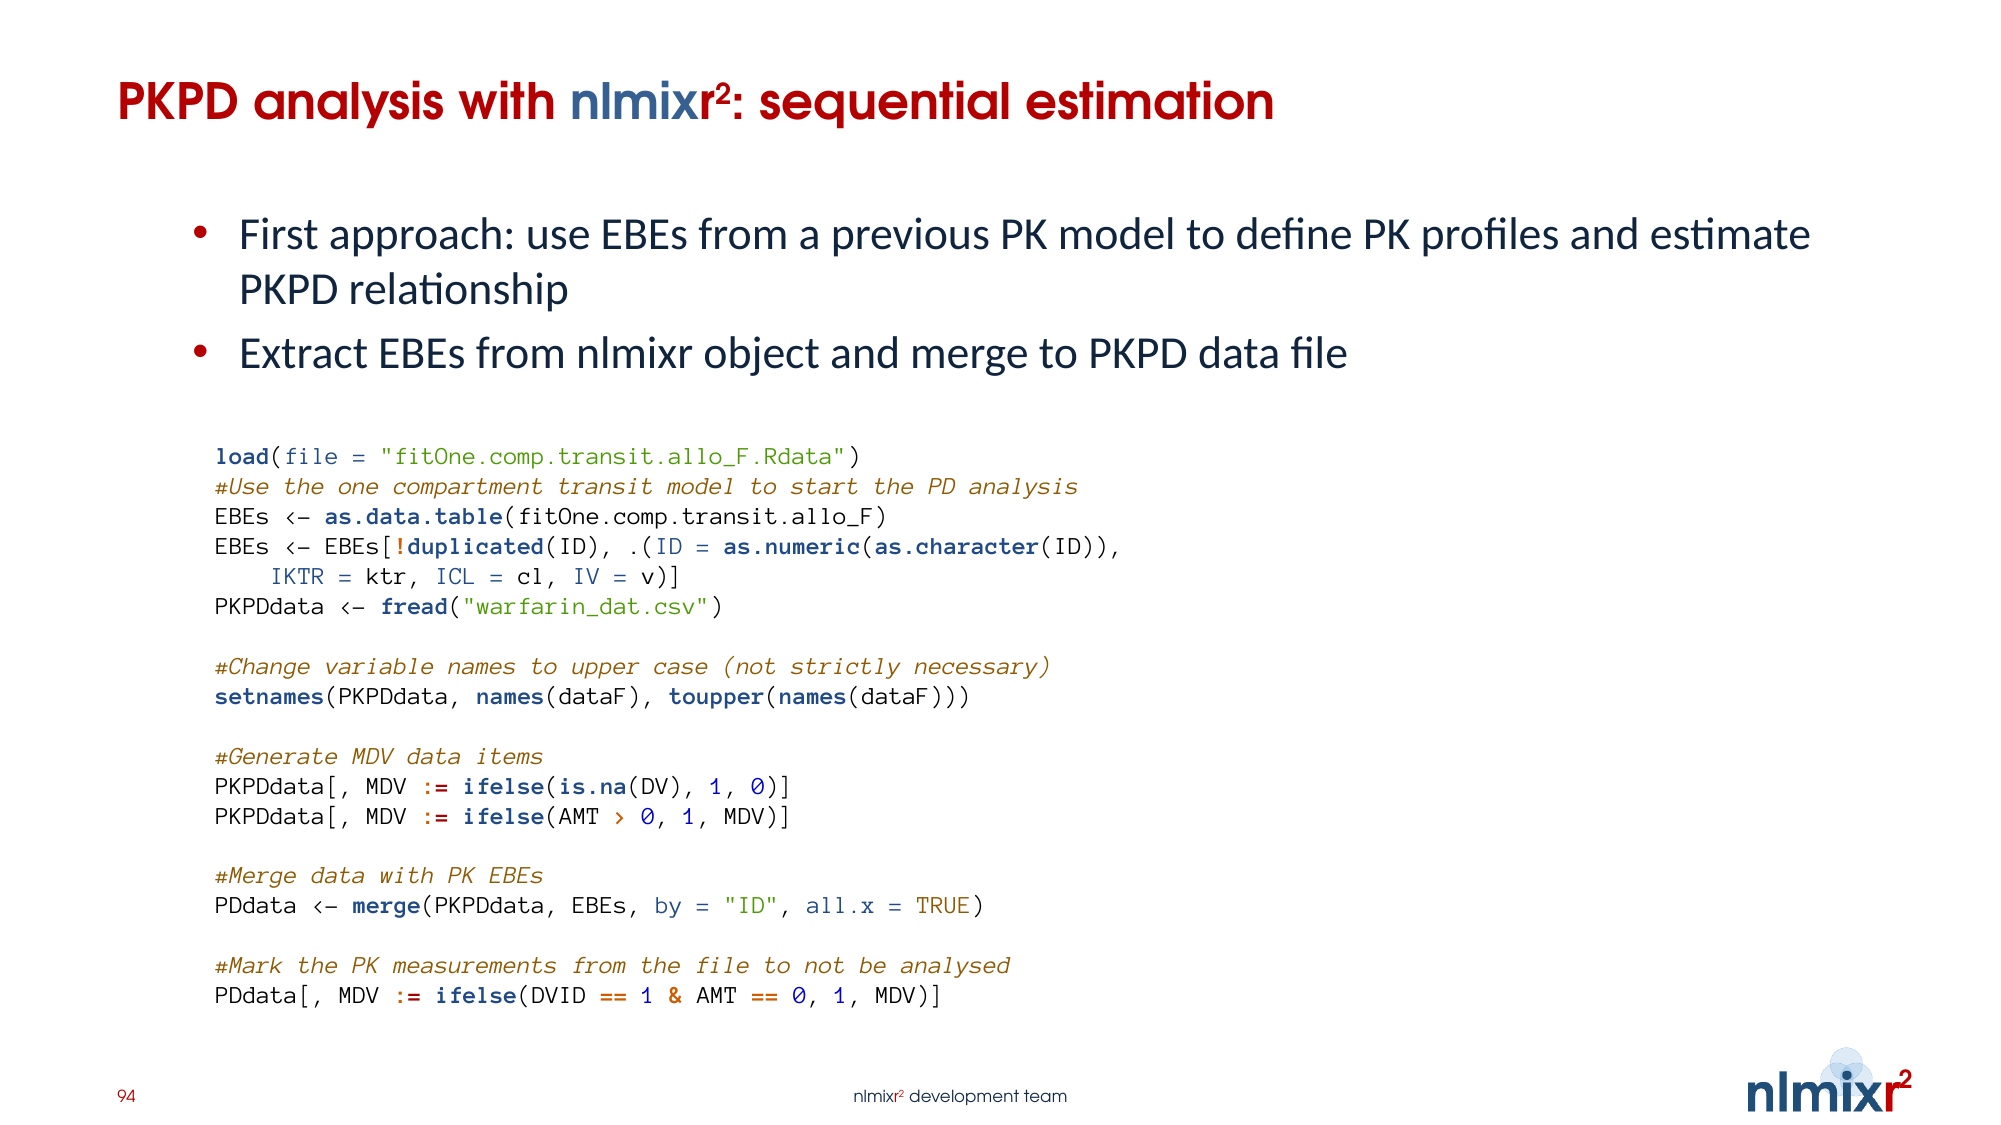

# PKPD analysis with nlmixr2: sequential estimation
First approach: use EBEs from a previous PK model to define PK profiles and estimate PKPD relationship
Extract EBEs from nlmixr object and merge to PKPD data file

load(file = "fitOne.comp.transit.allo_F.Rdata")
#Use the one compartment transit model to start the PD analysis
EBEs <- as.data.table(fitOne.comp.transit.allo_F)
EBEs <- EBEs[!duplicated(ID), .(ID = as.numeric(as.character(ID)),
    IKTR = ktr, ICL = cl, IV = v)]
PKPDdata <- fread("warfarin_dat.csv")

#Change variable names to upper case (not strictly necessary)
setnames(PKPDdata, names(dataF), toupper(names(dataF)))

#Generate MDV data items
PKPDdata[, MDV := ifelse(is.na(DV), 1, 0)]
PKPDdata[, MDV := ifelse(AMT > 0, 1, MDV)]

#Merge data with PK EBEs
PDdata <- merge(PKPDdata, EBEs, by = "ID", all.x = TRUE)
#Mark the PK measurements from the file to not be analysed
PDdata[, MDV := ifelse(DVID == 1 & AMT == 0, 1, MDV)]
94
nlmixr2 development team